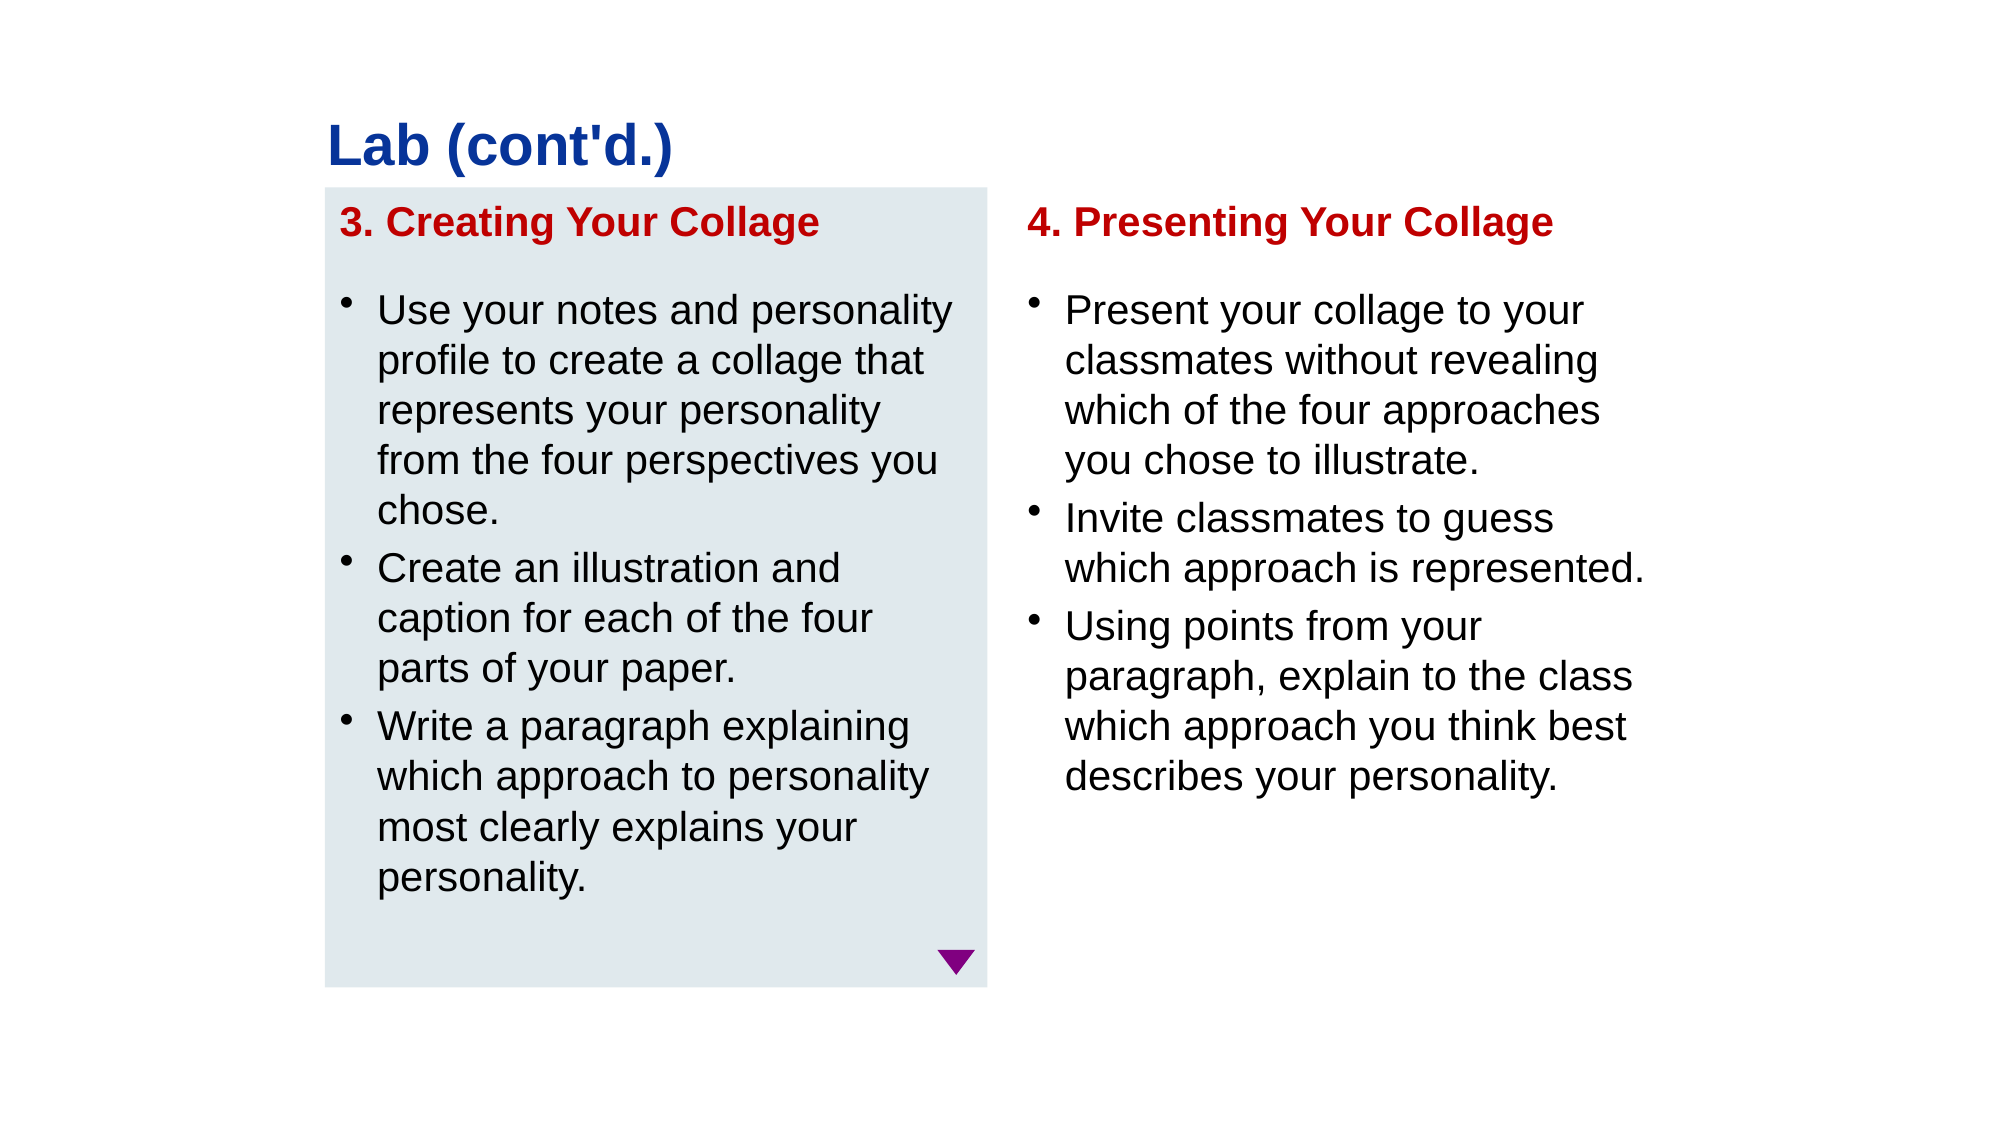

Lab (cont'd.)
3. Creating Your Collage
Use your notes and personality profile to create a collage that represents your personality from the four perspectives you chose.
Create an illustration and caption for each of the four parts of your paper.
Write a paragraph explaining which approach to personality most clearly explains your personality.
4. Presenting Your Collage
Present your collage to your classmates without revealing which of the four approaches you chose to illustrate.
Invite classmates to guess which approach is represented.
Using points from your paragraph, explain to the class which approach you think best describes your personality.